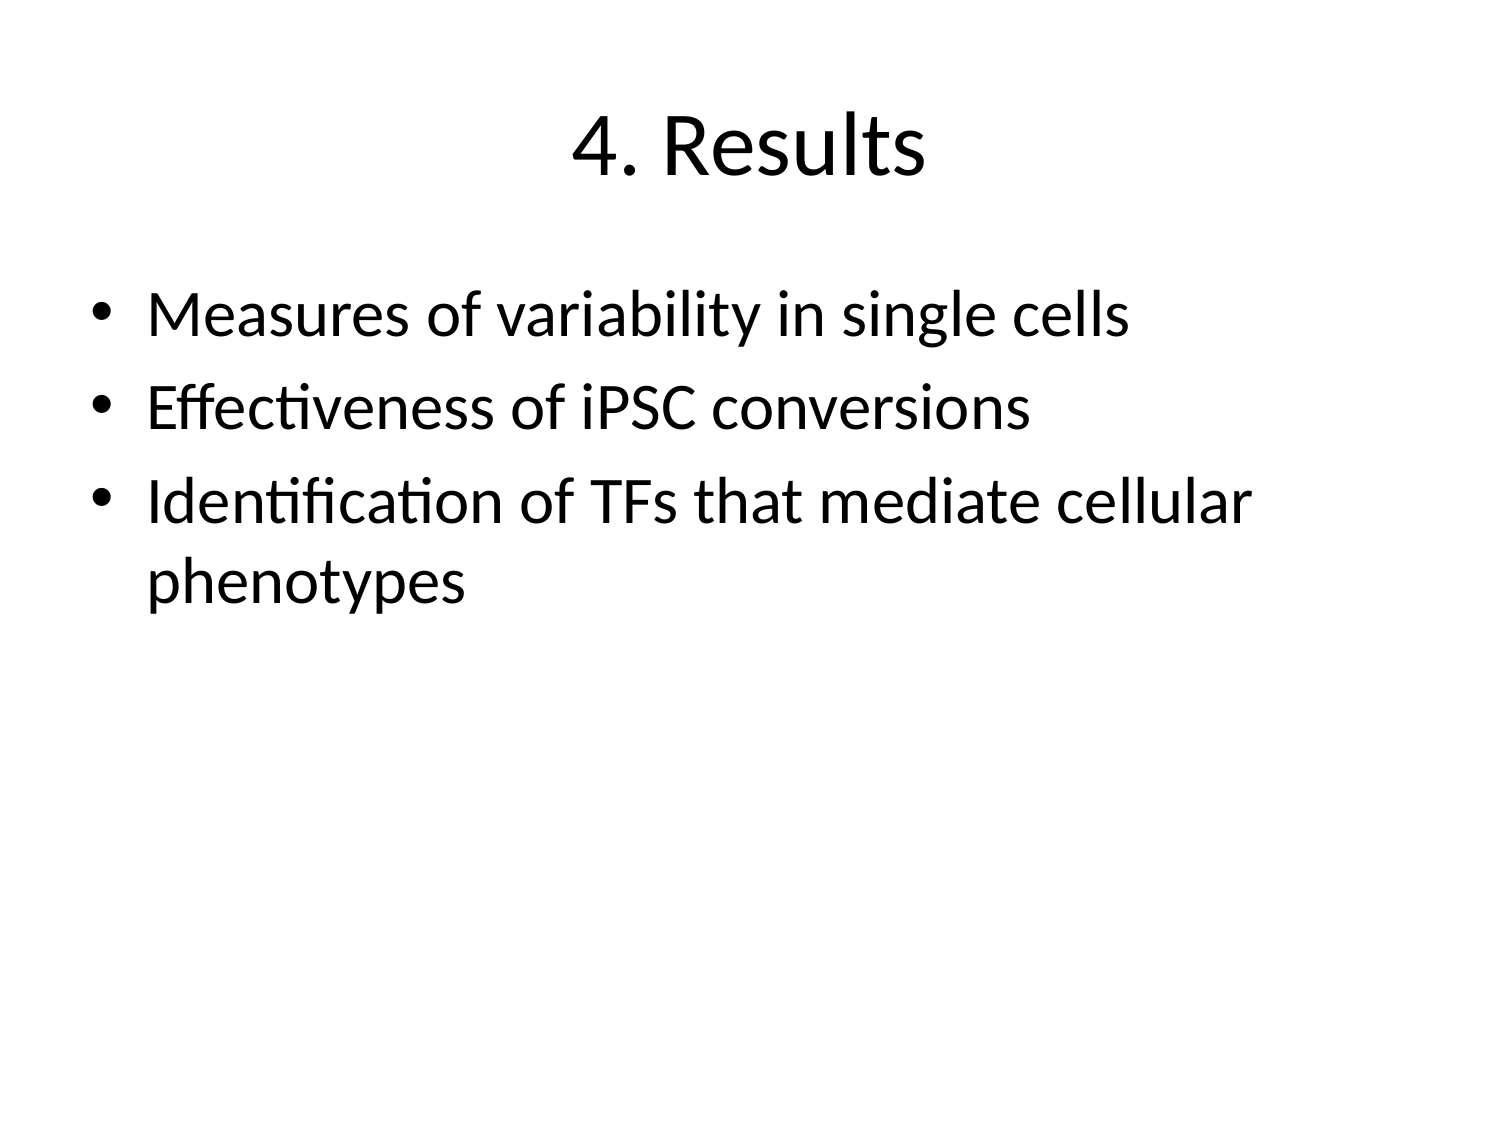

# 4. Results
Measures of variability in single cells
Effectiveness of iPSC conversions
Identification of TFs that mediate cellular phenotypes